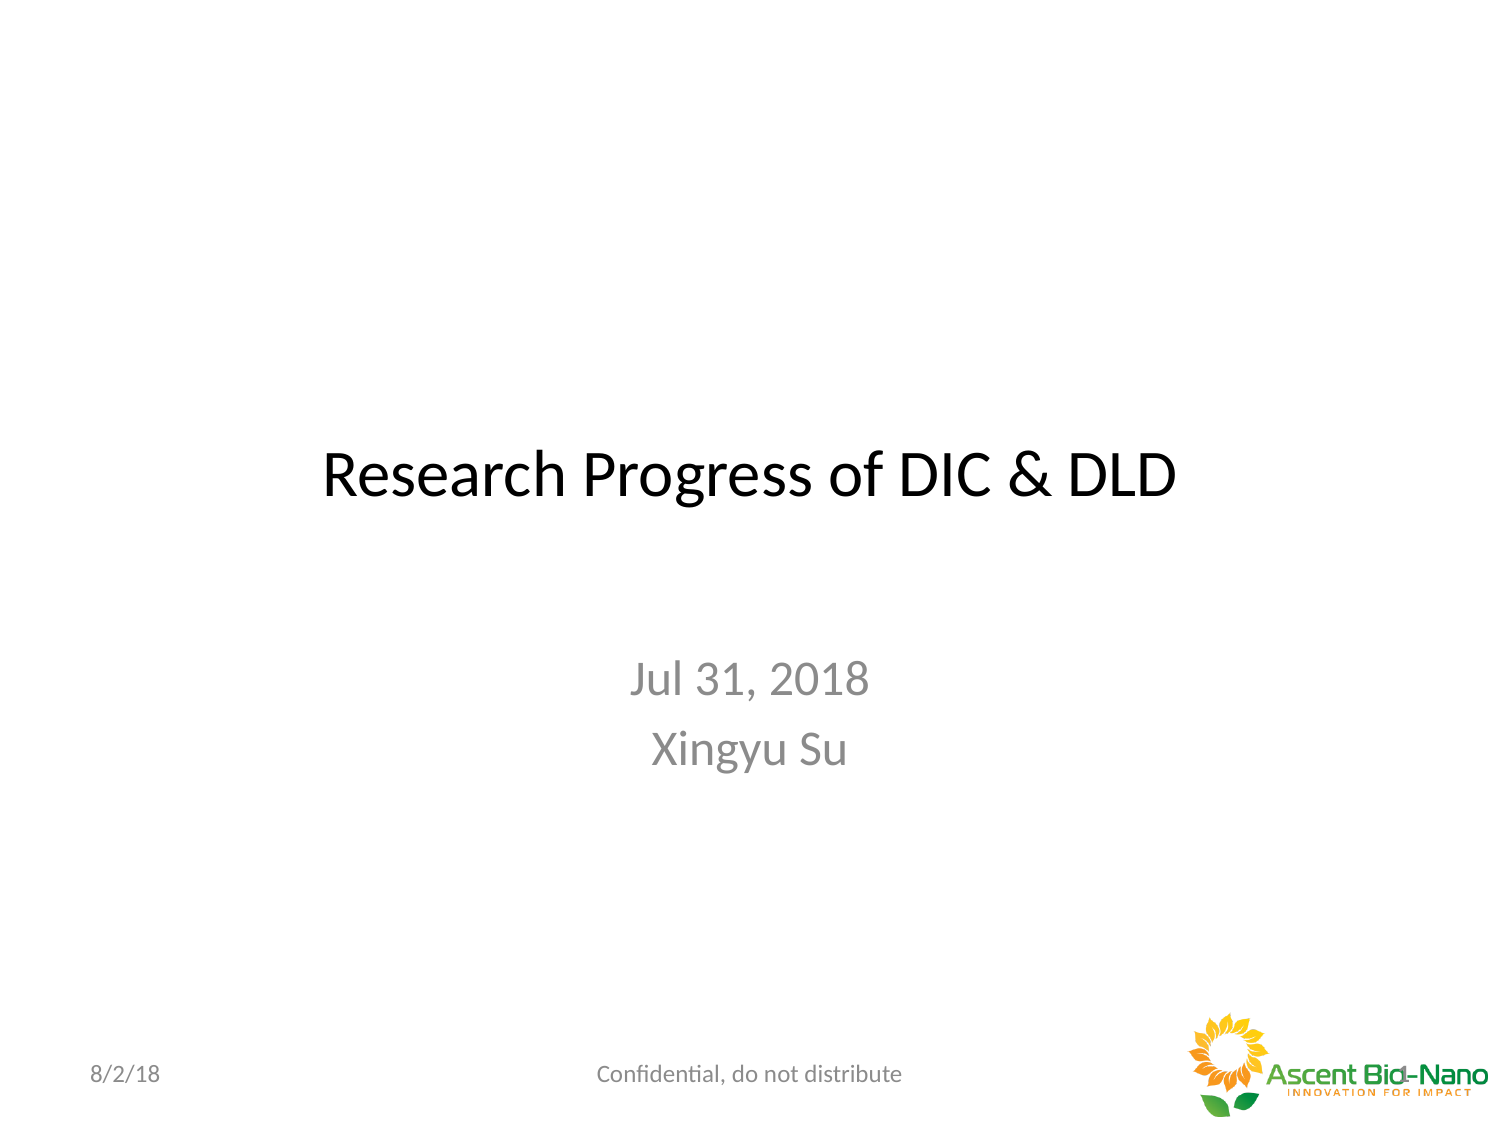

# Research Progress of DIC & DLD
Jul 31, 2018
Xingyu Su
8/2/18
Confidential, do not distribute
1